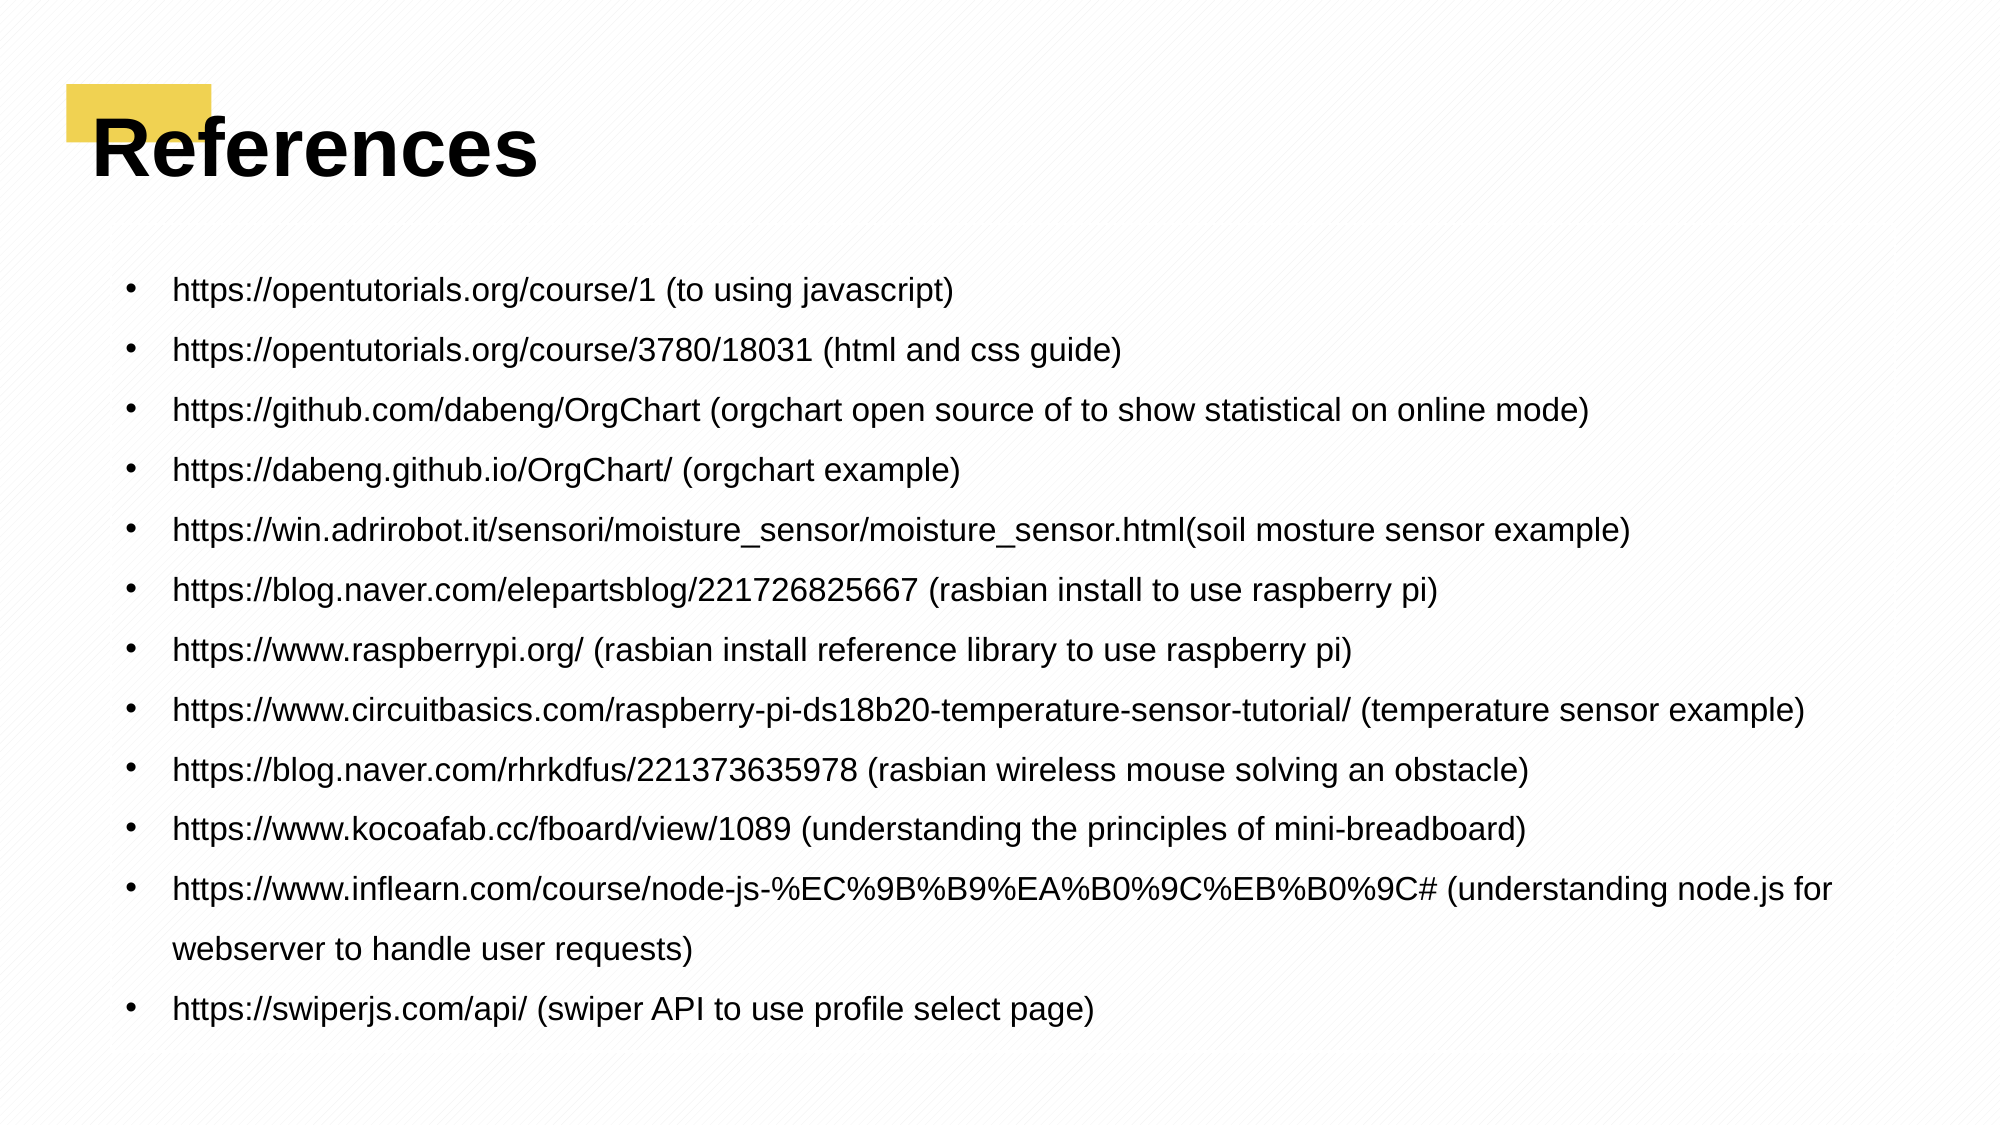

References
https://opentutorials.org/course/1 (to using javascript)
https://opentutorials.org/course/3780/18031 (html and css guide)
https://github.com/dabeng/OrgChart (orgchart open source of to show statistical on online mode)
https://dabeng.github.io/OrgChart/ (orgchart example)
https://win.adrirobot.it/sensori/moisture_sensor/moisture_sensor.html(soil mosture sensor example)
https://blog.naver.com/elepartsblog/221726825667 (rasbian install to use raspberry pi)
https://www.raspberrypi.org/ (rasbian install reference library to use raspberry pi)
https://www.circuitbasics.com/raspberry-pi-ds18b20-temperature-sensor-tutorial/ (temperature sensor example)
https://blog.naver.com/rhrkdfus/221373635978 (rasbian wireless mouse solving an obstacle)
https://www.kocoafab.cc/fboard/view/1089 (understanding the principles of mini-breadboard)
https://www.inflearn.com/course/node-js-%EC%9B%B9%EA%B0%9C%EB%B0%9C# (understanding node.js for webserver to handle user requests)
https://swiperjs.com/api/ (swiper API to use profile select page)